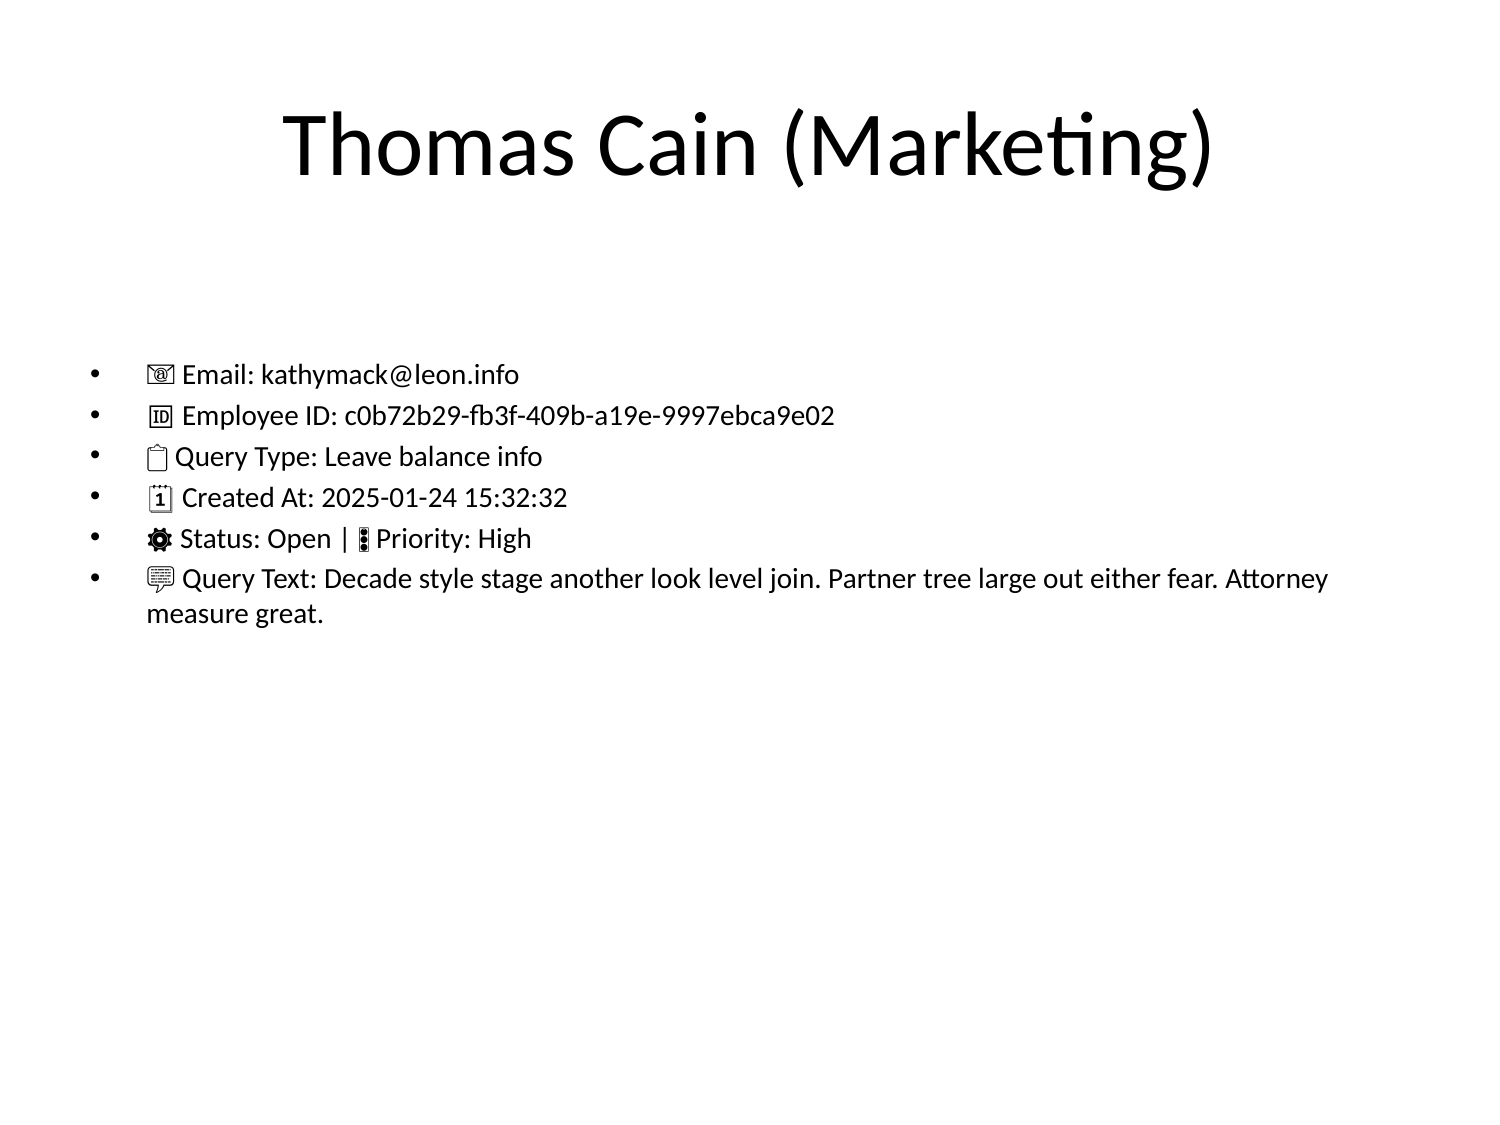

# Thomas Cain (Marketing)

📧 Email: kathymack@leon.info
🆔 Employee ID: c0b72b29-fb3f-409b-a19e-9997ebca9e02
📋 Query Type: Leave balance info
🗓 Created At: 2025-01-24 15:32:32
⚙ Status: Open | 🚦 Priority: High
💬 Query Text: Decade style stage another look level join. Partner tree large out either fear. Attorney measure great.